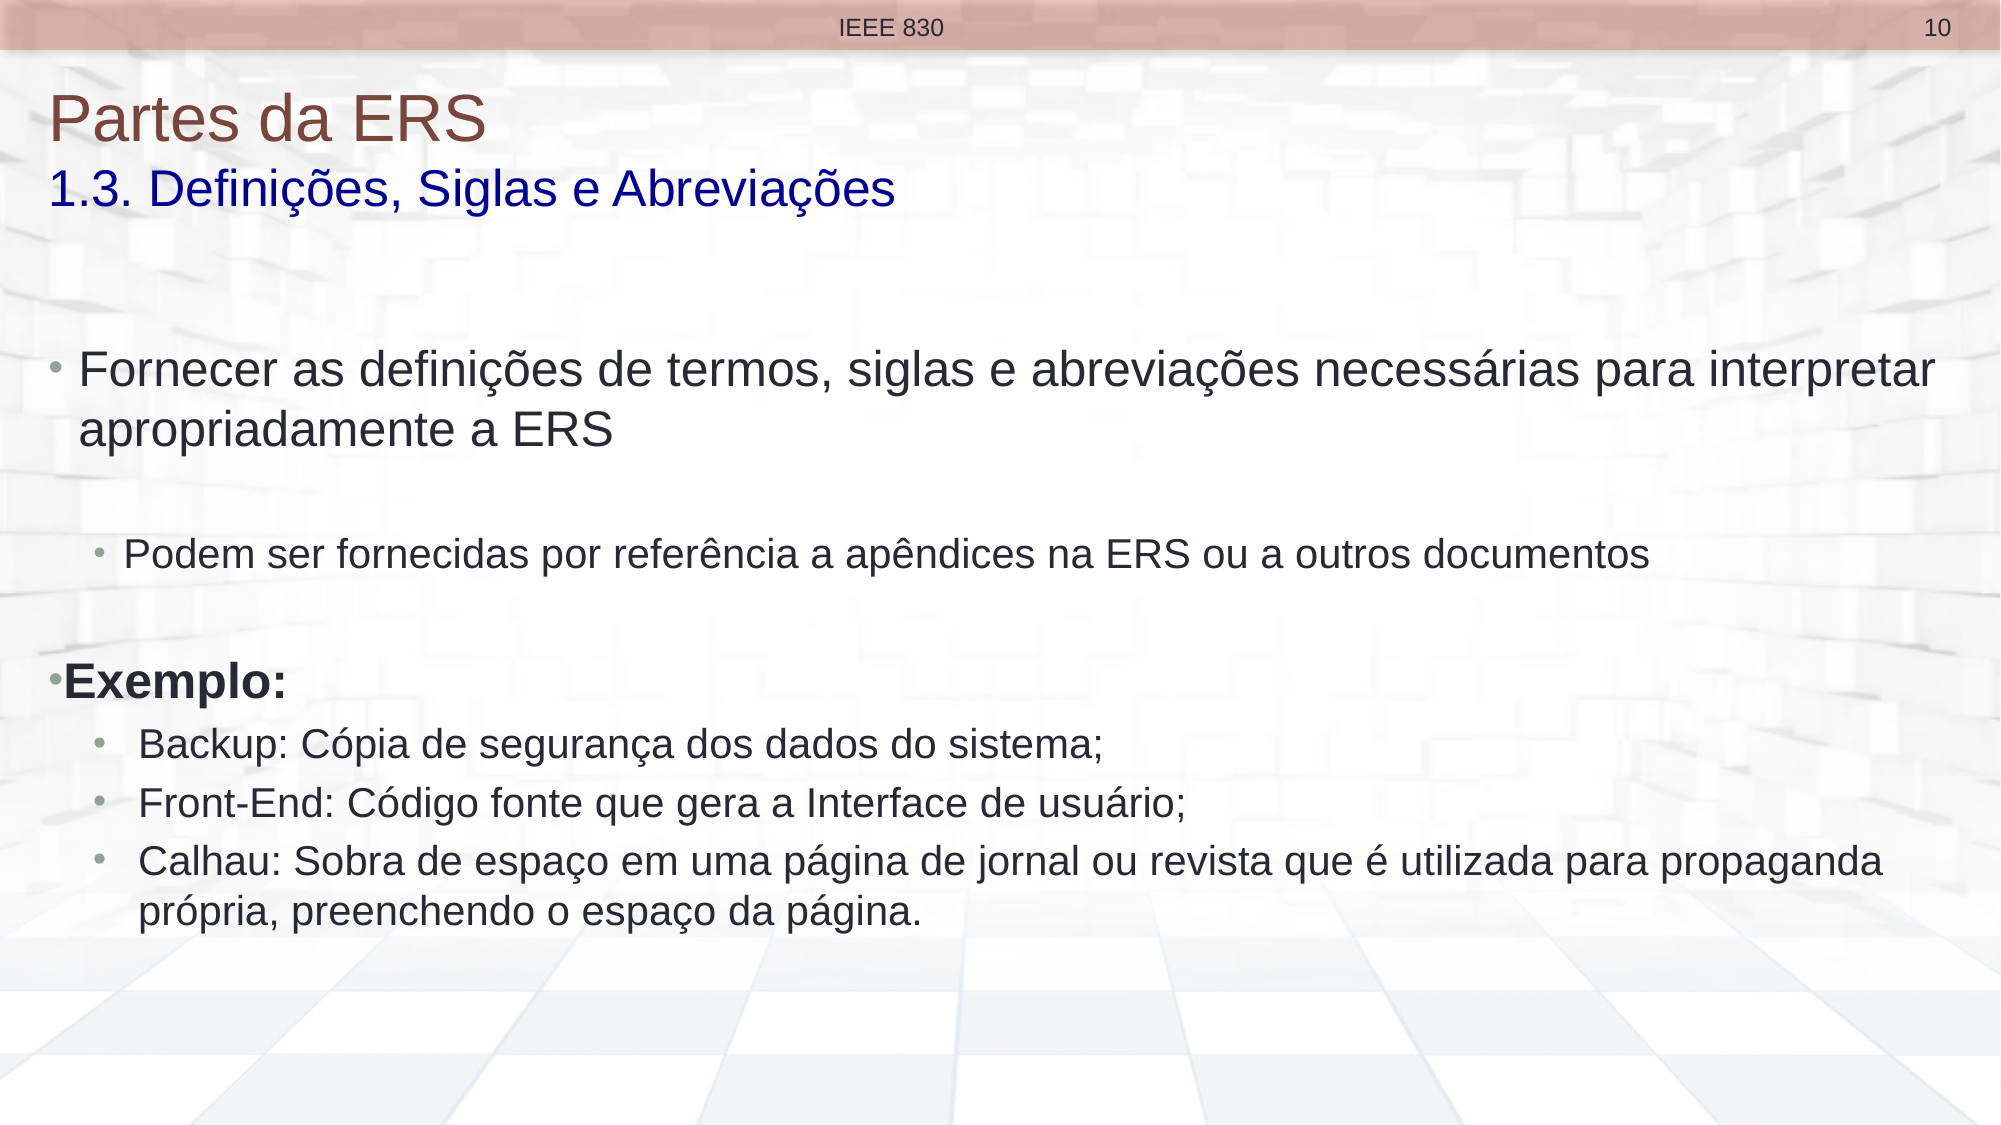

10
IEEE 830
# Partes da ERS 1.3. Definições, Siglas e Abreviações
Fornecer as definições de termos, siglas e abreviações necessárias para interpretar apropriadamente a ERS

Podem ser fornecidas por referência a apêndices na ERS ou a outros documentos

Exemplo:
Backup: Cópia de segurança dos dados do sistema;
Front-End: Código fonte que gera a Interface de usuário;
Calhau: Sobra de espaço em uma página de jornal ou revista que é utilizada para propaganda própria, preenchendo o espaço da página.